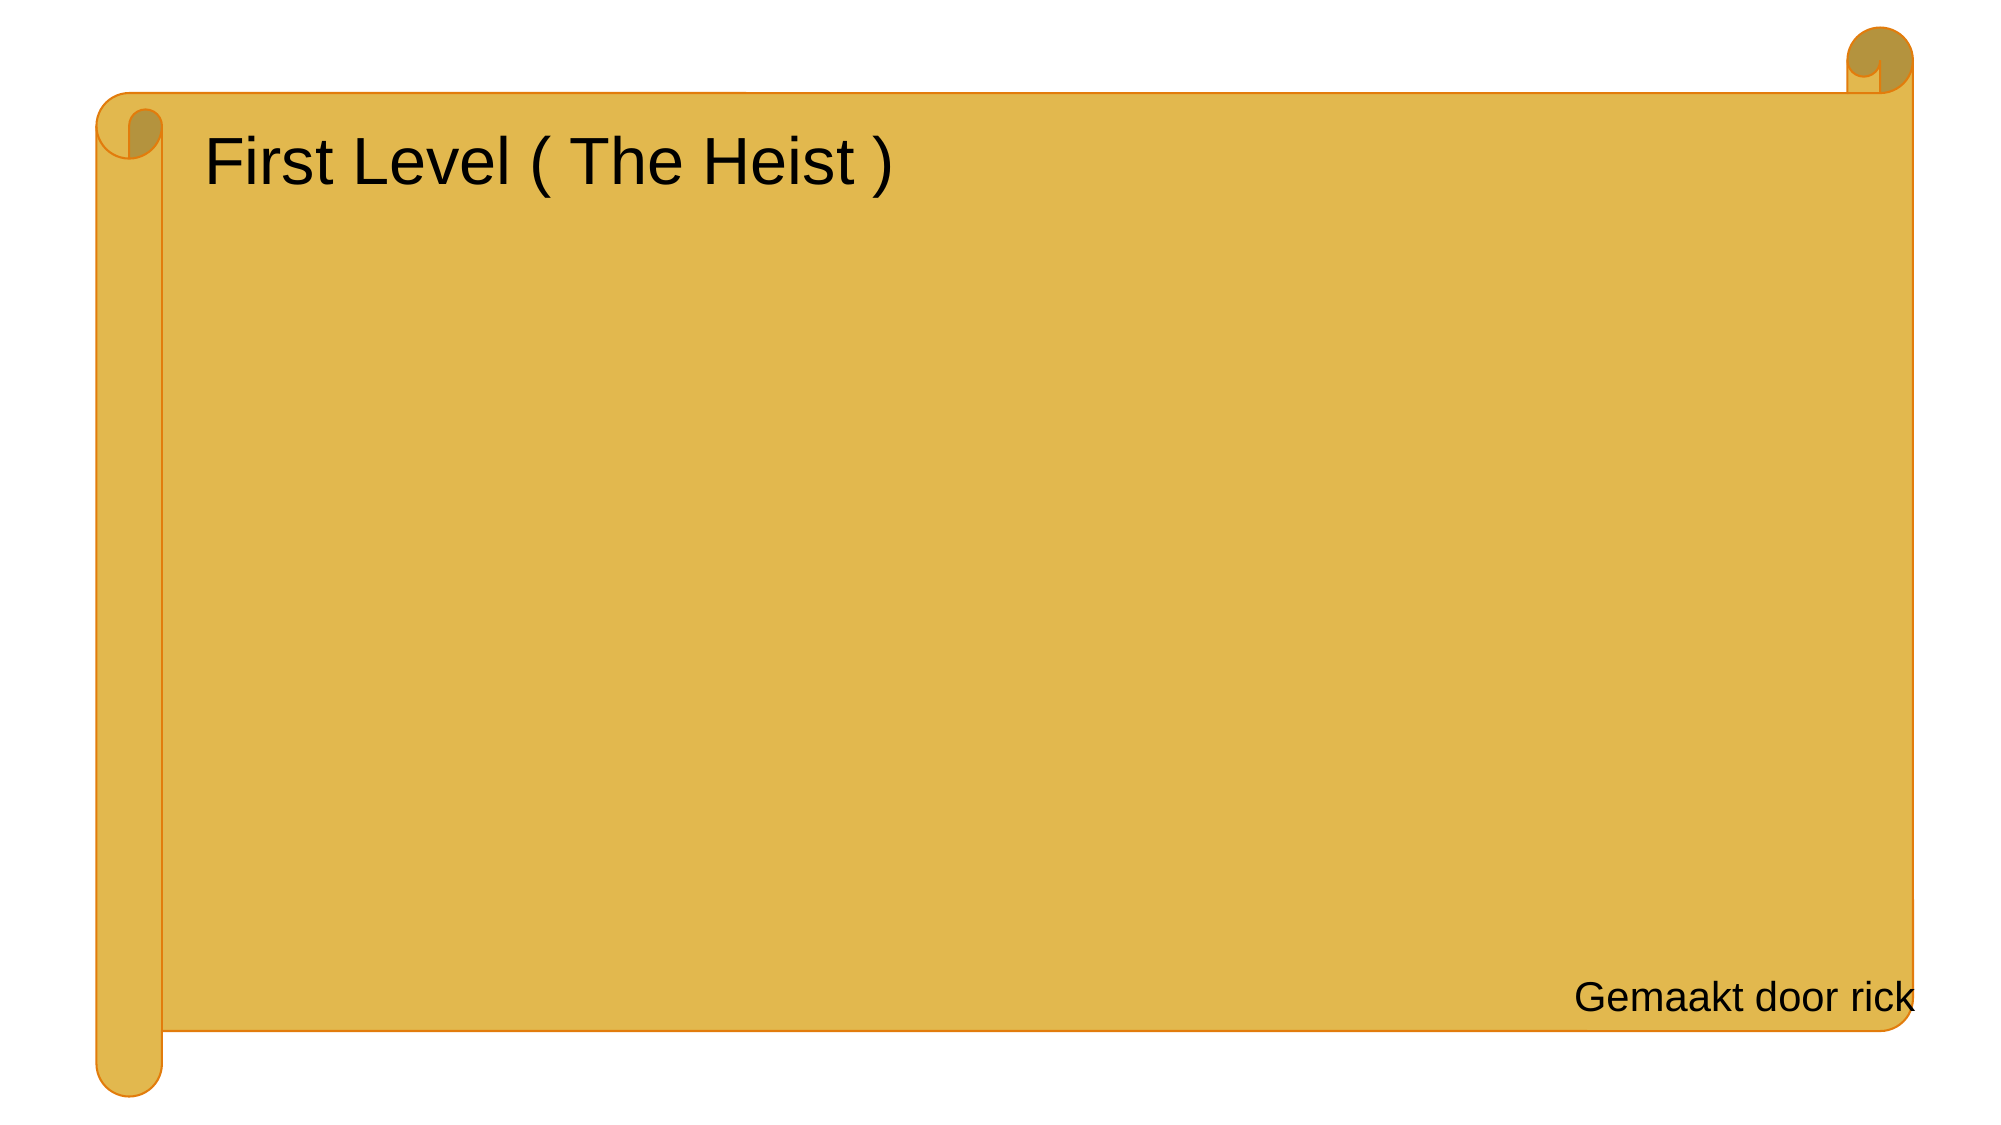

First Level ( The Heist )
Gemaakt door rick